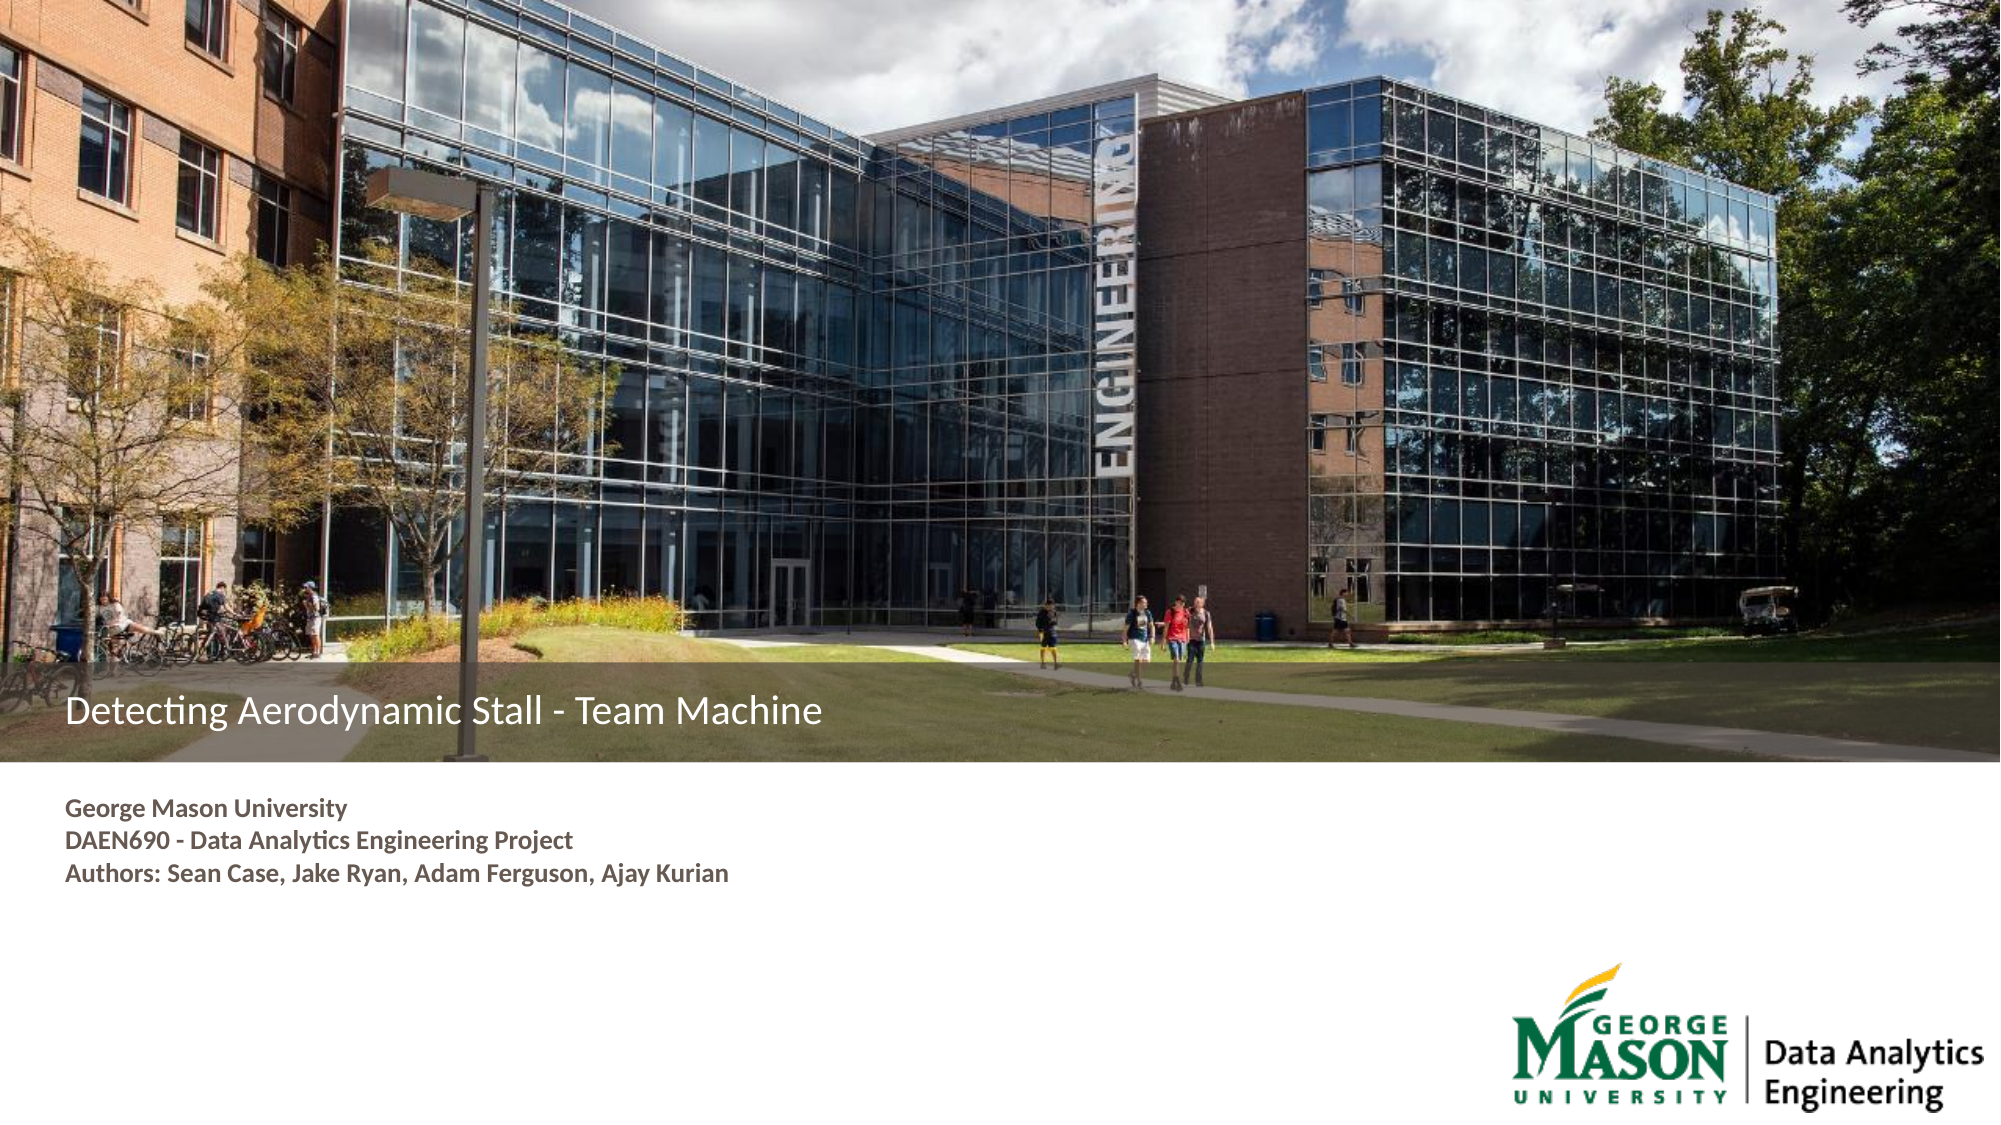

# Detecting Aerodynamic Stall - Team Machine
George Mason University
DAEN690 - Data Analytics Engineering Project
Authors: Sean Case, Jake Ryan, Adam Ferguson, Ajay Kurian